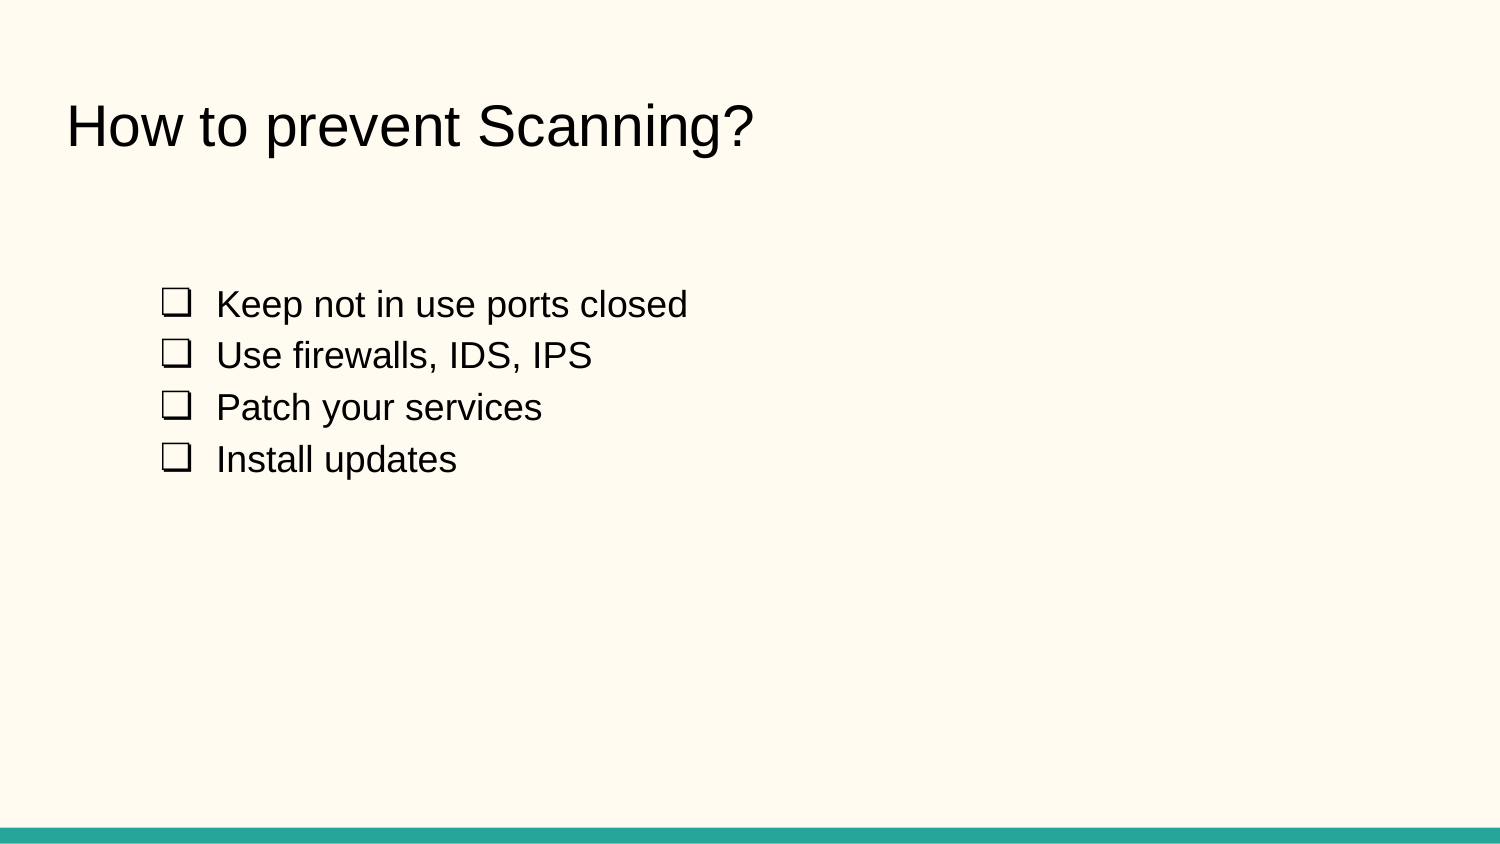

# How to prevent Scanning?

Keep not in use ports closed
Use firewalls, IDS, IPS
Patch your services
Install updates